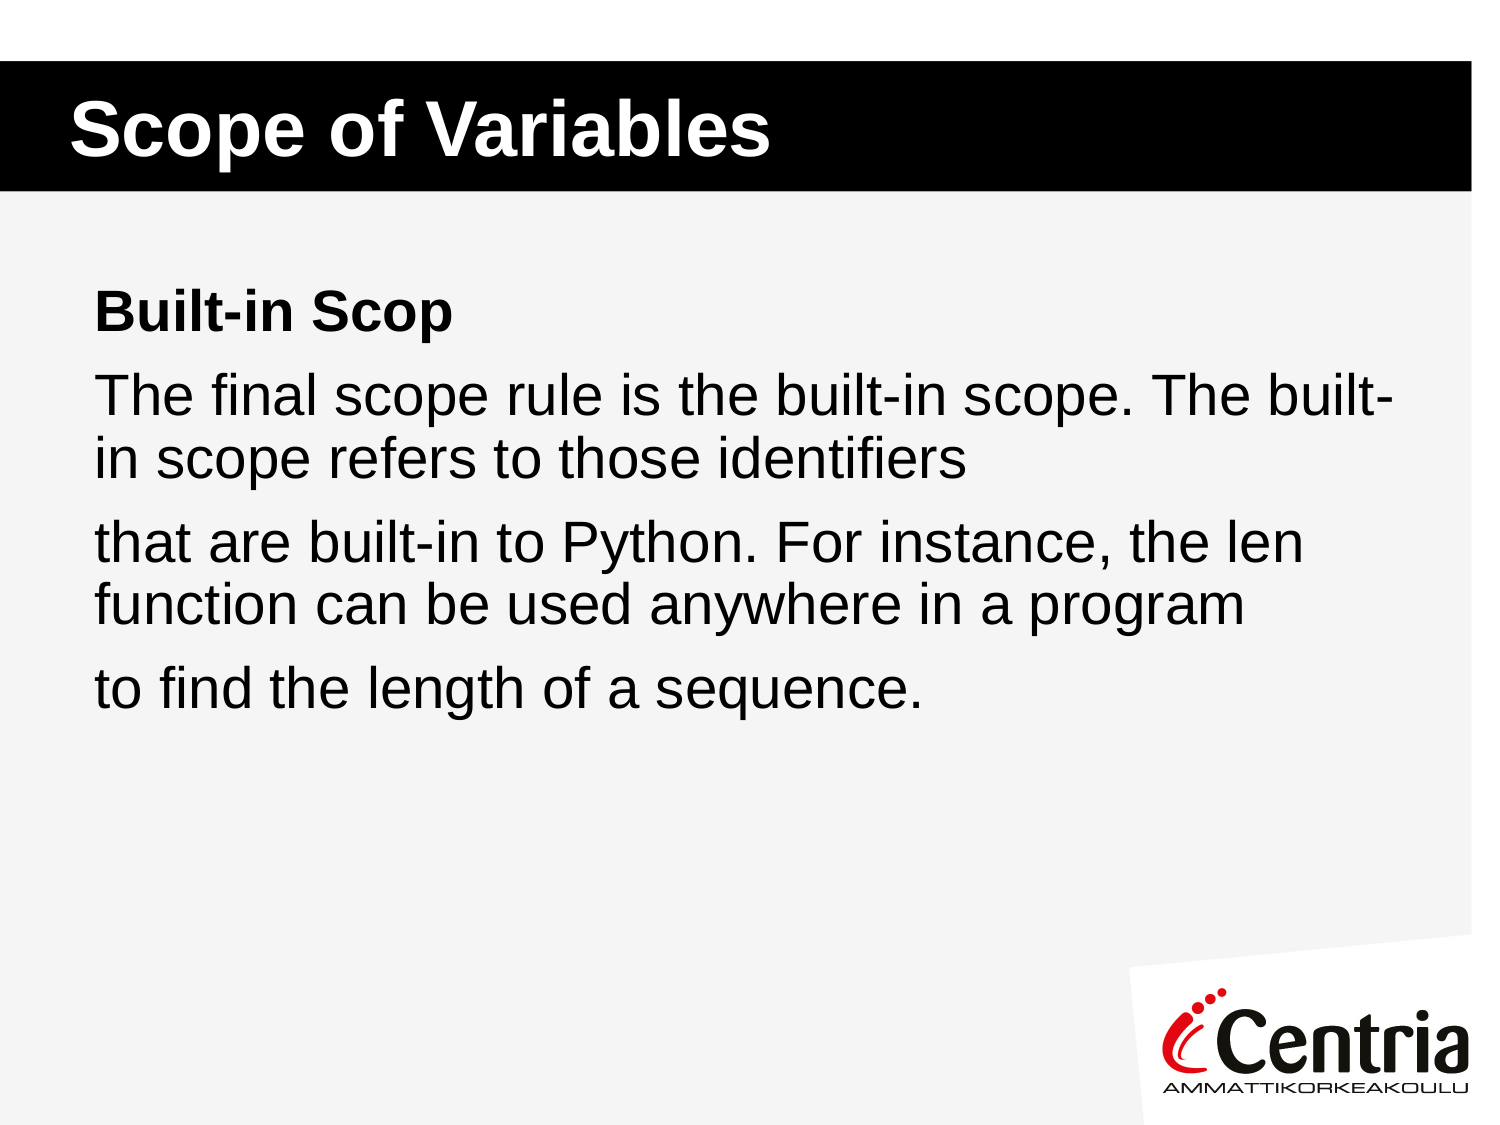

# Scope of Variables
Built-in Scop
The final scope rule is the built-in scope. The built-in scope refers to those identifiers
that are built-in to Python. For instance, the len function can be used anywhere in a program
to find the length of a sequence.